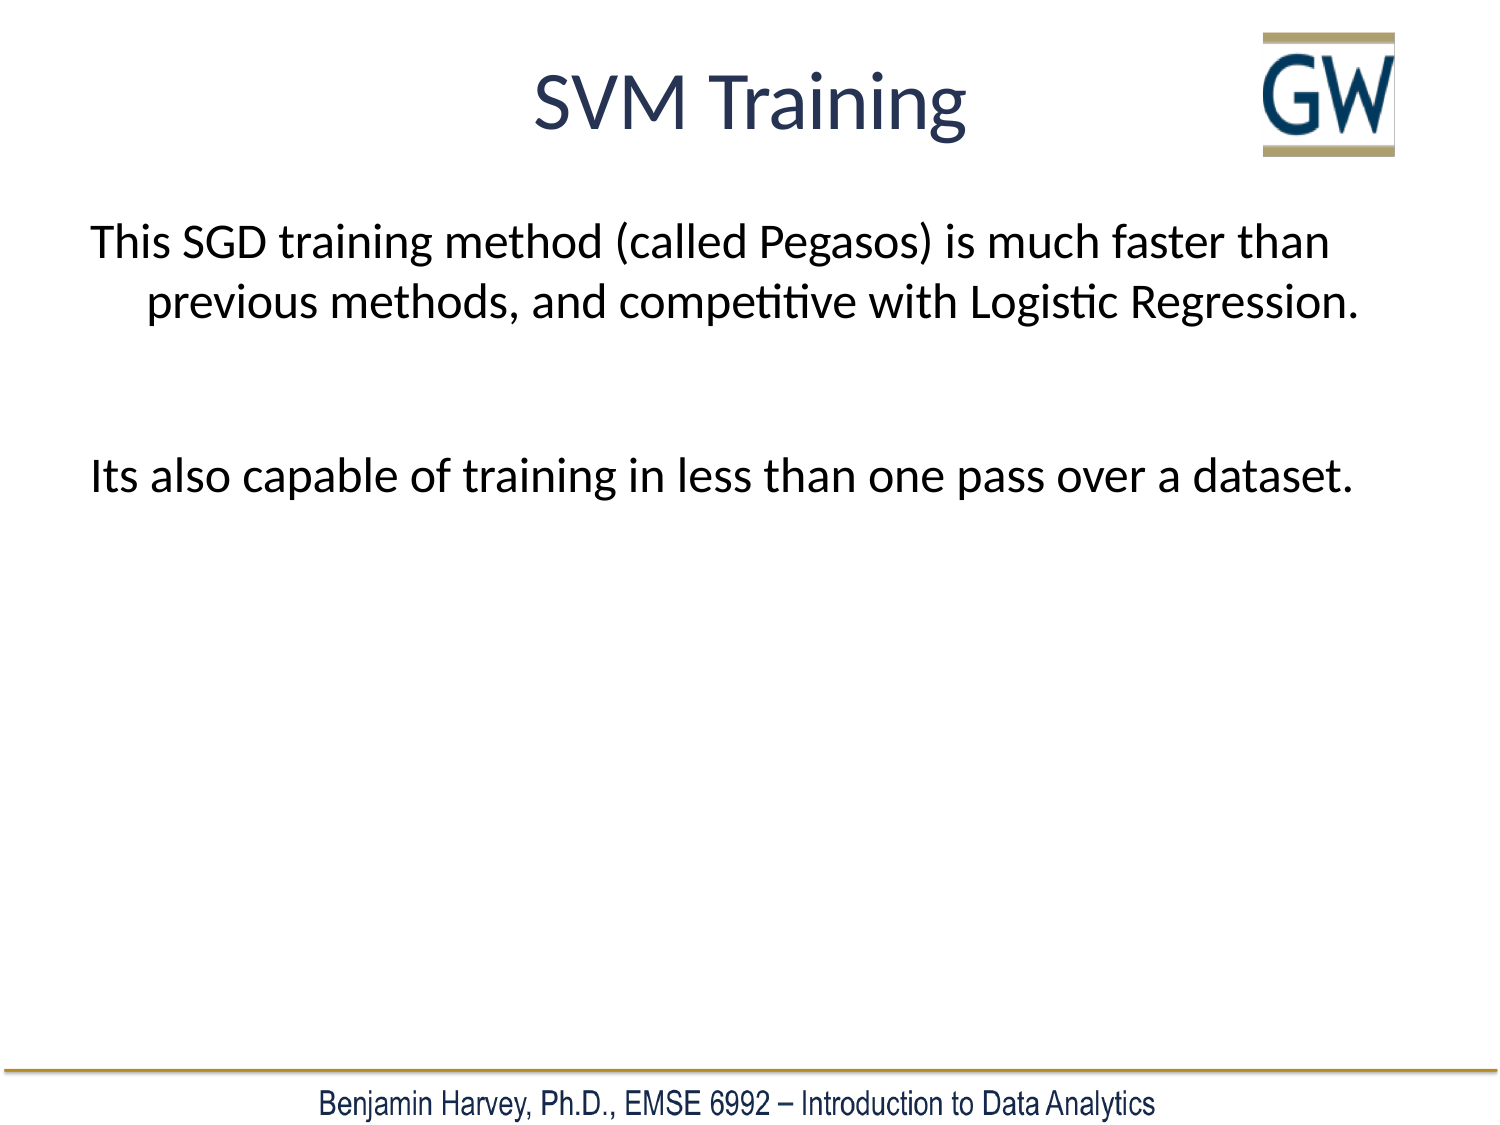

# SVM Training
This SGD training method (called Pegasos) is much faster than
previous methods, and competitive with Logistic Regression.

Its also capable of training in less than one pass over a dataset.